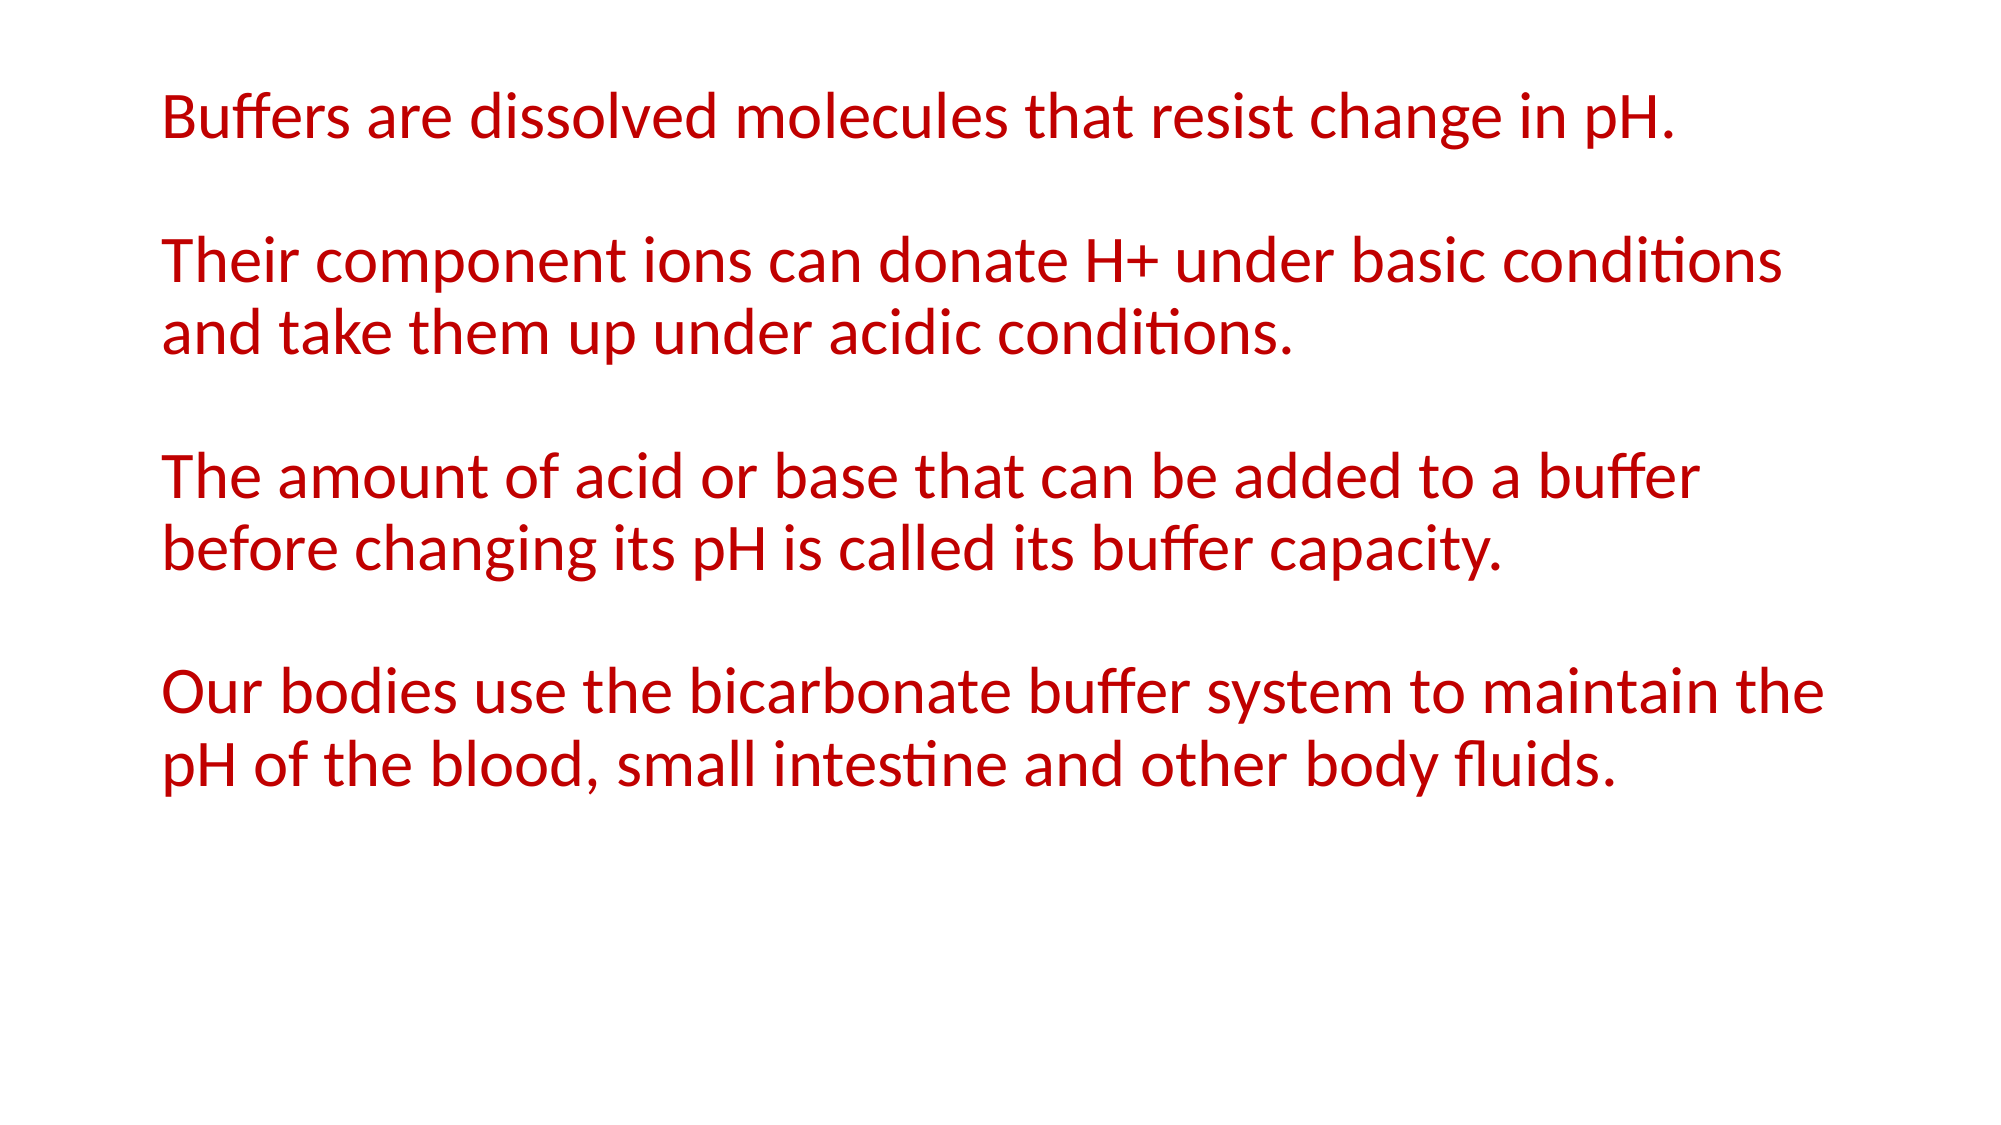

Buffers are dissolved molecules that resist change in pH.
Their component ions can donate H+ under basic conditions and take them up under acidic conditions.
The amount of acid or base that can be added to a buffer before changing its pH is called its buffer capacity.
Our bodies use the bicarbonate buffer system to maintain the pH of the blood, small intestine and other body fluids.